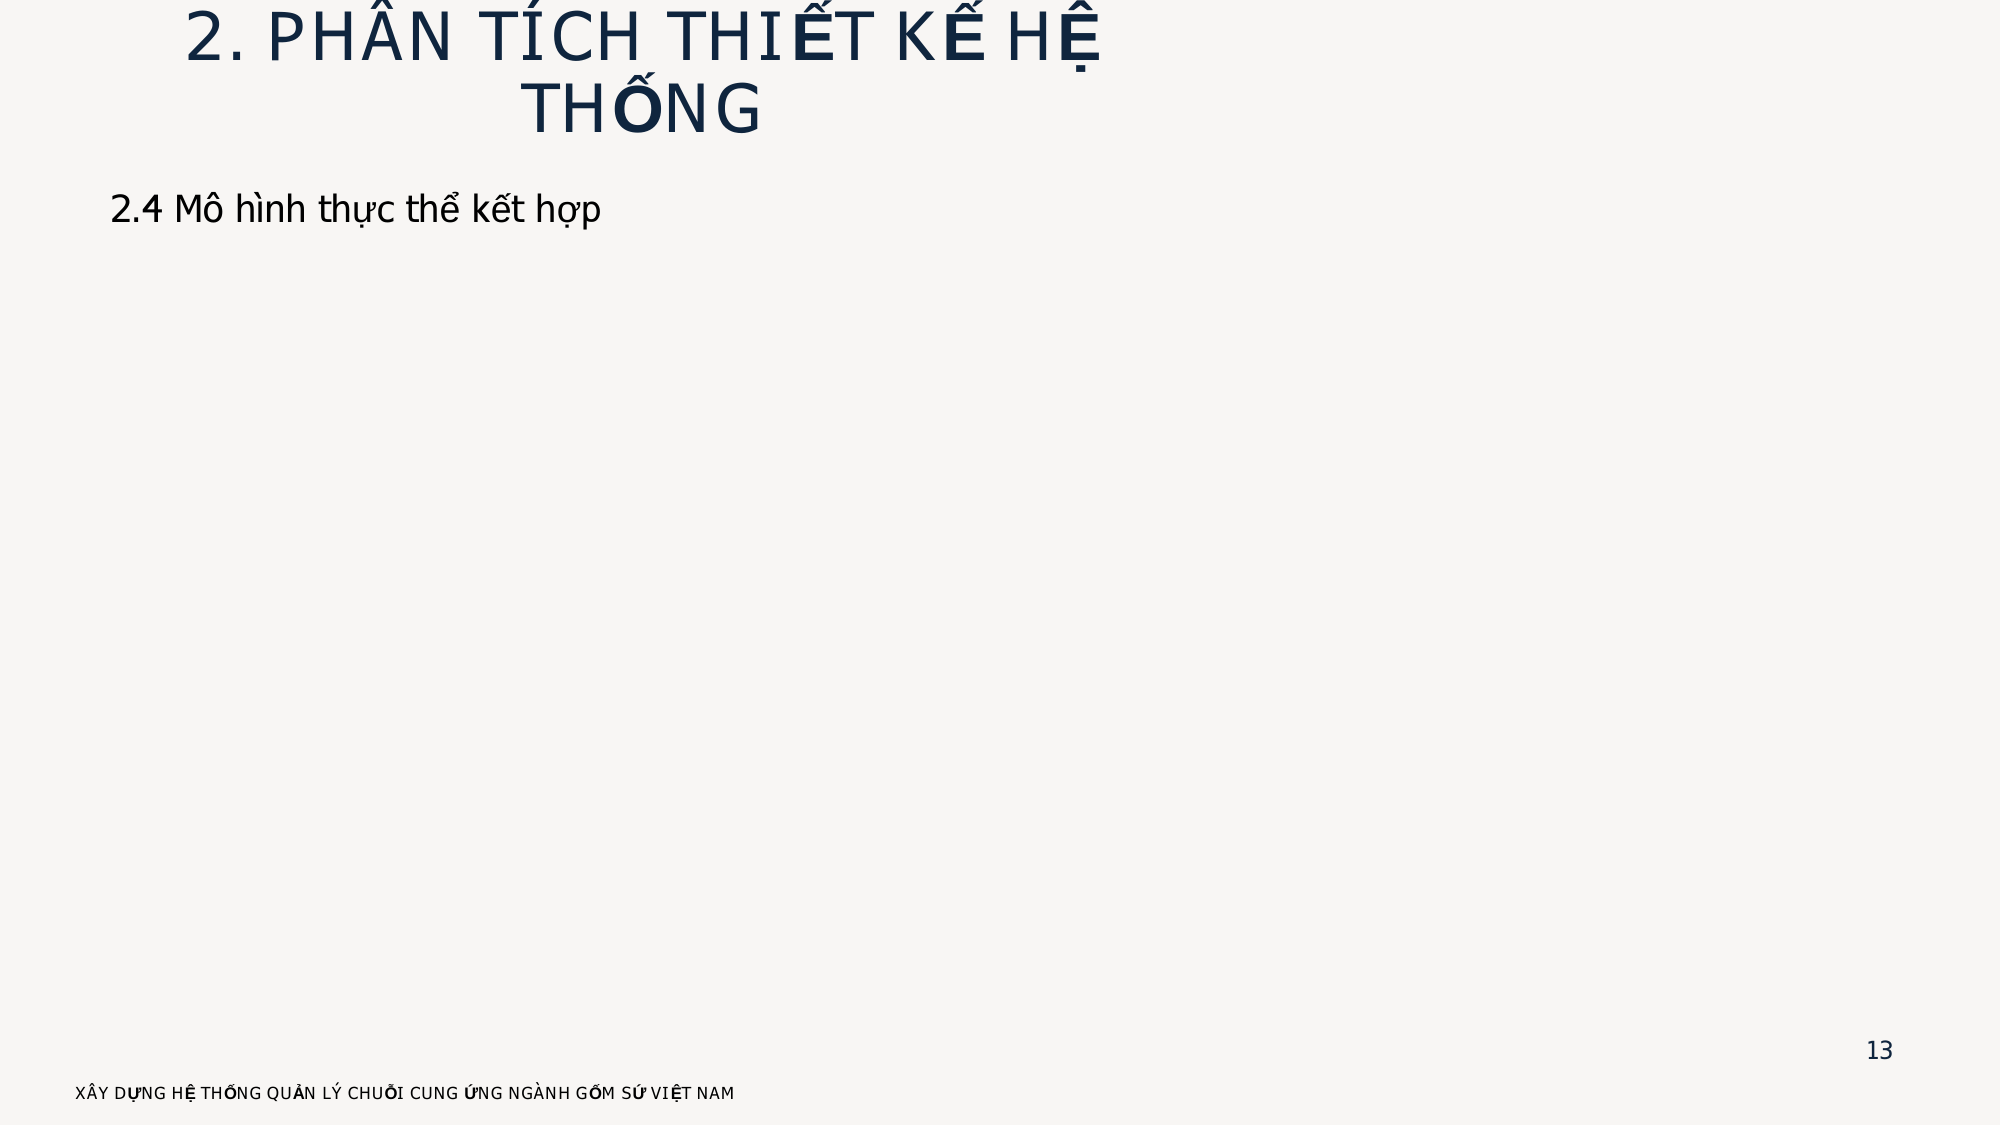

2. PHÂN TÍCH THIẾT KẾ HỆ THỐNG
2.4 Mô hình thực thể kết hợp
13
XÂY DỰNG HỆ THỐNG QUẢN LÝ CHUỖI CUNG ỨNG NGÀNH GỐM SỨ VIỆT NAM